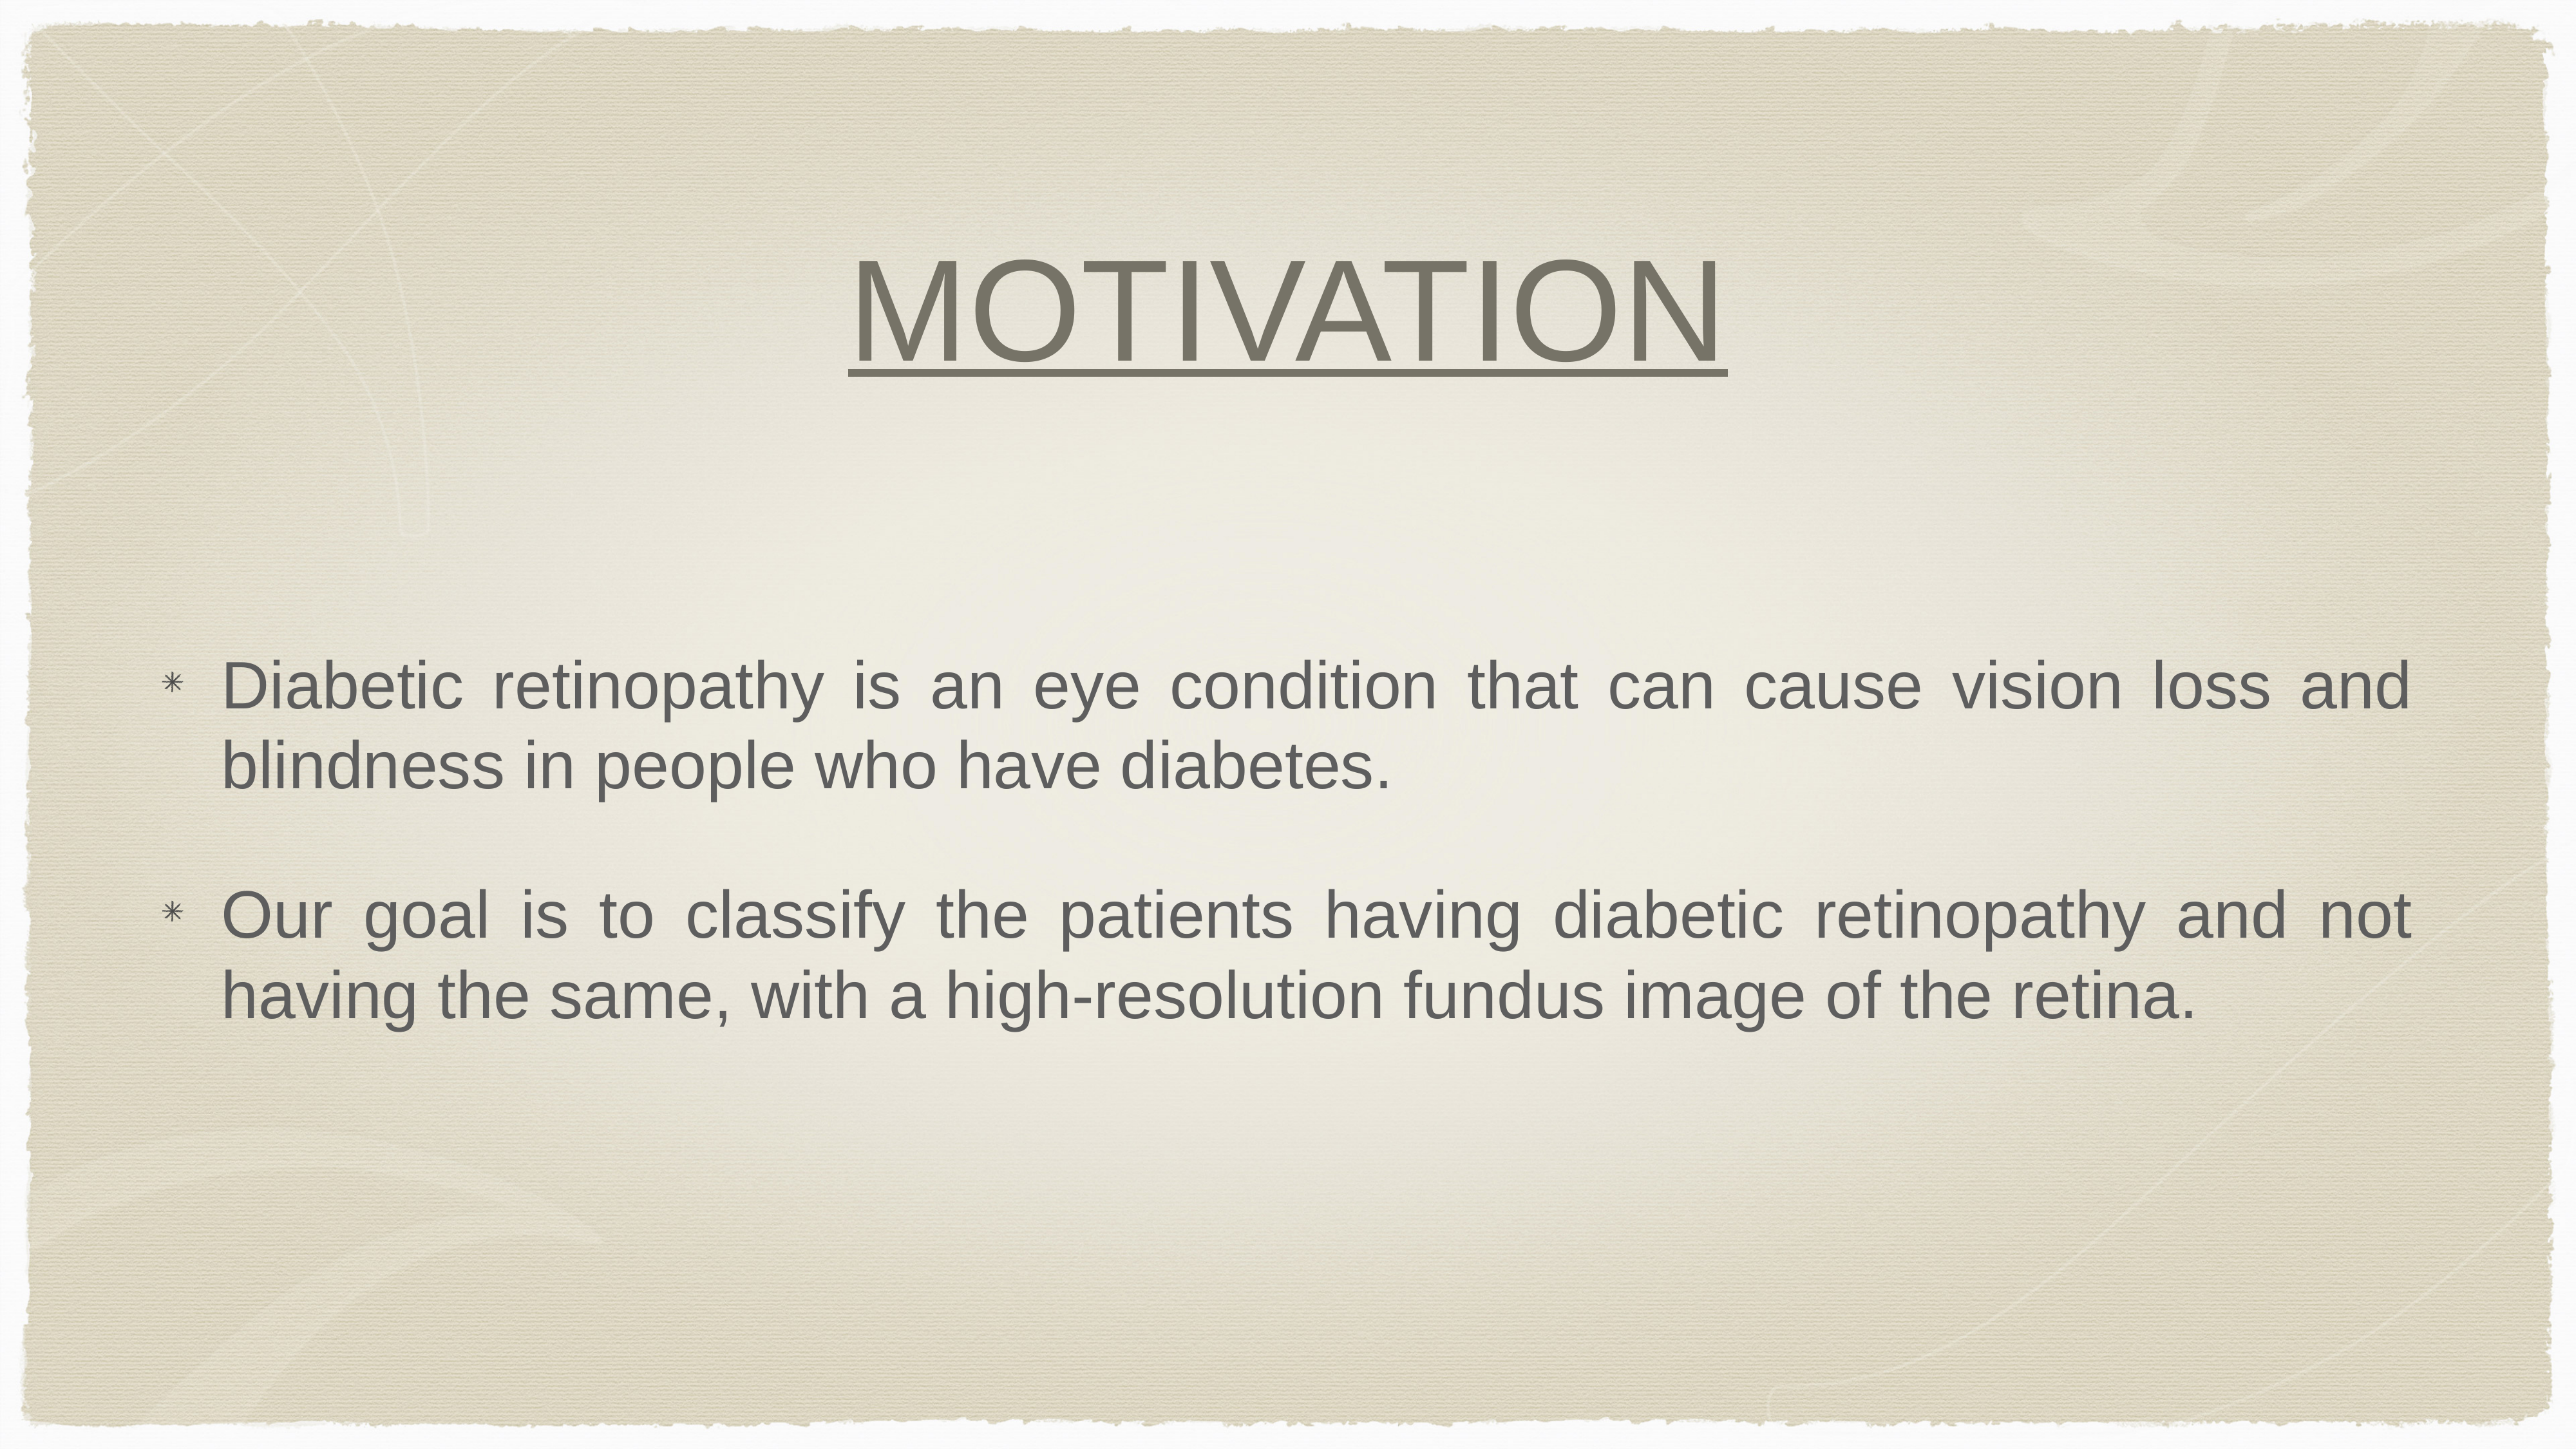

# MOTIVATION
Diabetic retinopathy is an eye condition that can cause vision loss and blindness in people who have diabetes.
Our goal is to classify the patients having diabetic retinopathy and not having the same, with a high-resolution fundus image of the retina.